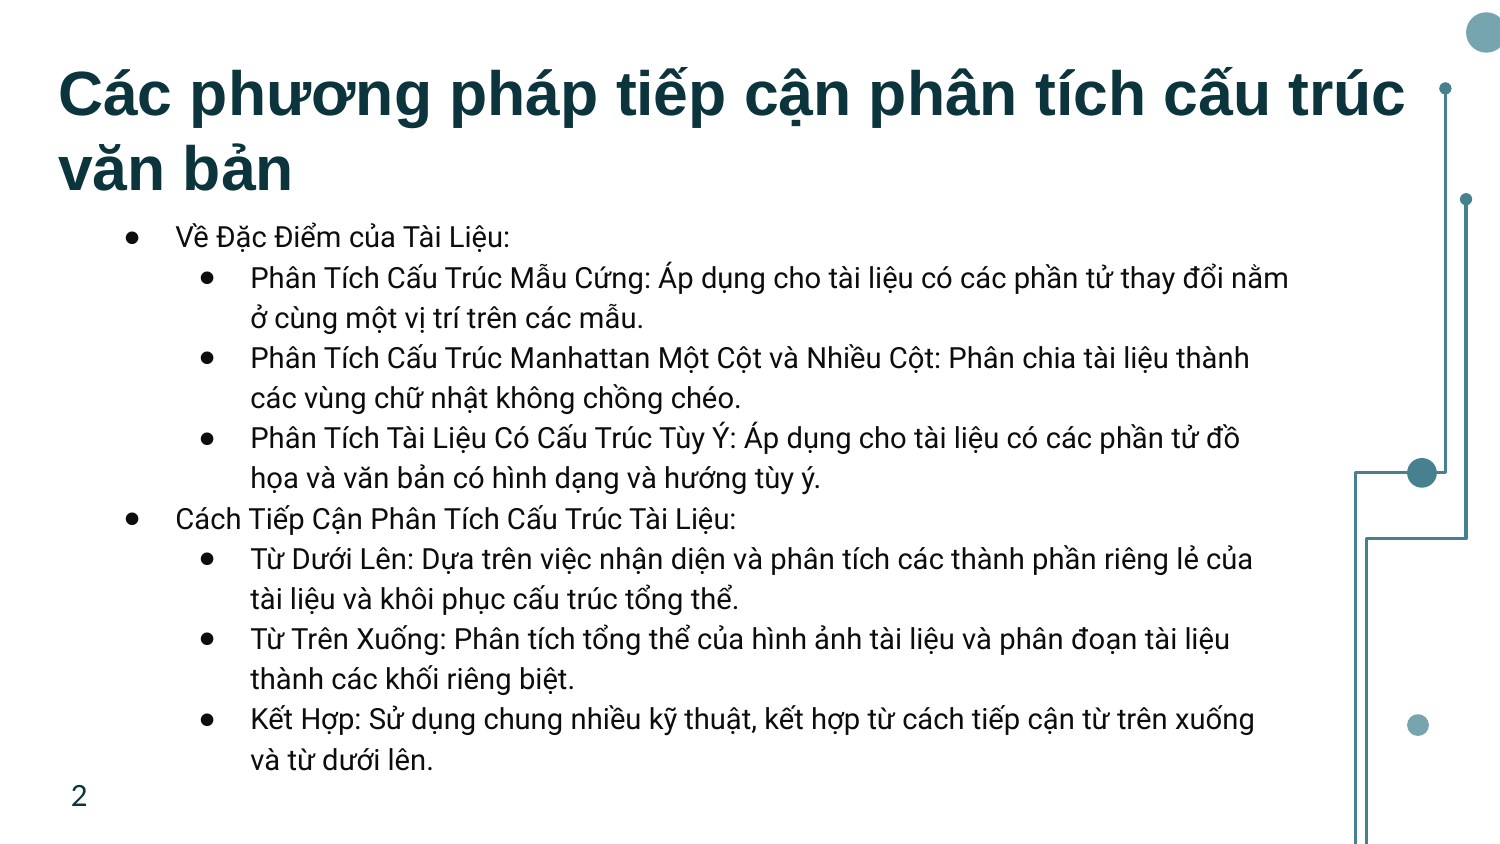

# Các phương pháp tiếp cận phân tích cấu trúc văn bản
Về Đặc Điểm của Tài Liệu:
Phân Tích Cấu Trúc Mẫu Cứng: Áp dụng cho tài liệu có các phần tử thay đổi nằm ở cùng một vị trí trên các mẫu.
Phân Tích Cấu Trúc Manhattan Một Cột và Nhiều Cột: Phân chia tài liệu thành các vùng chữ nhật không chồng chéo.
Phân Tích Tài Liệu Có Cấu Trúc Tùy Ý: Áp dụng cho tài liệu có các phần tử đồ họa và văn bản có hình dạng và hướng tùy ý.
Cách Tiếp Cận Phân Tích Cấu Trúc Tài Liệu:
Từ Dưới Lên: Dựa trên việc nhận diện và phân tích các thành phần riêng lẻ của tài liệu và khôi phục cấu trúc tổng thể.
Từ Trên Xuống: Phân tích tổng thể của hình ảnh tài liệu và phân đoạn tài liệu thành các khối riêng biệt.
Kết Hợp: Sử dụng chung nhiều kỹ thuật, kết hợp từ cách tiếp cận từ trên xuống và từ dưới lên.
2